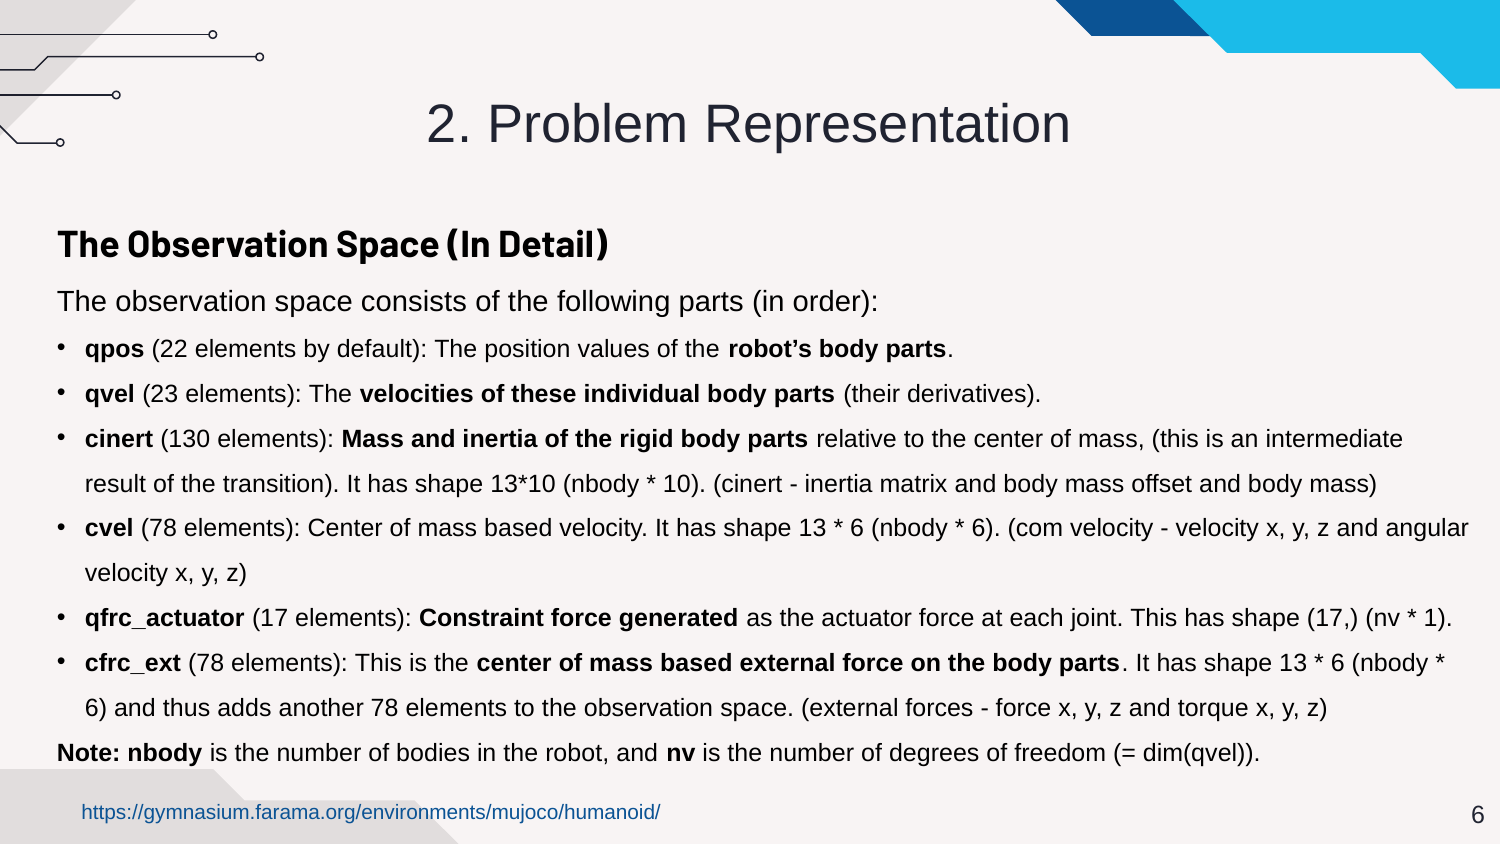

# 2. Problem Representation
The Observation Space (In Detail)
The observation space consists of the following parts (in order):
qpos (22 elements by default): The position values of the robot’s body parts.
qvel (23 elements): The velocities of these individual body parts (their derivatives).
cinert (130 elements): Mass and inertia of the rigid body parts relative to the center of mass, (this is an intermediate result of the transition). It has shape 13*10 (nbody * 10). (cinert - inertia matrix and body mass offset and body mass)
cvel (78 elements): Center of mass based velocity. It has shape 13 * 6 (nbody * 6). (com velocity - velocity x, y, z and angular velocity x, y, z)
qfrc_actuator (17 elements): Constraint force generated as the actuator force at each joint. This has shape (17,) (nv * 1).
cfrc_ext (78 elements): This is the center of mass based external force on the body parts. It has shape 13 * 6 (nbody * 6) and thus adds another 78 elements to the observation space. (external forces - force x, y, z and torque x, y, z)
Note: nbody is the number of bodies in the robot, and nv is the number of degrees of freedom (= dim(qvel)).
6
https://gymnasium.farama.org/environments/mujoco/humanoid/